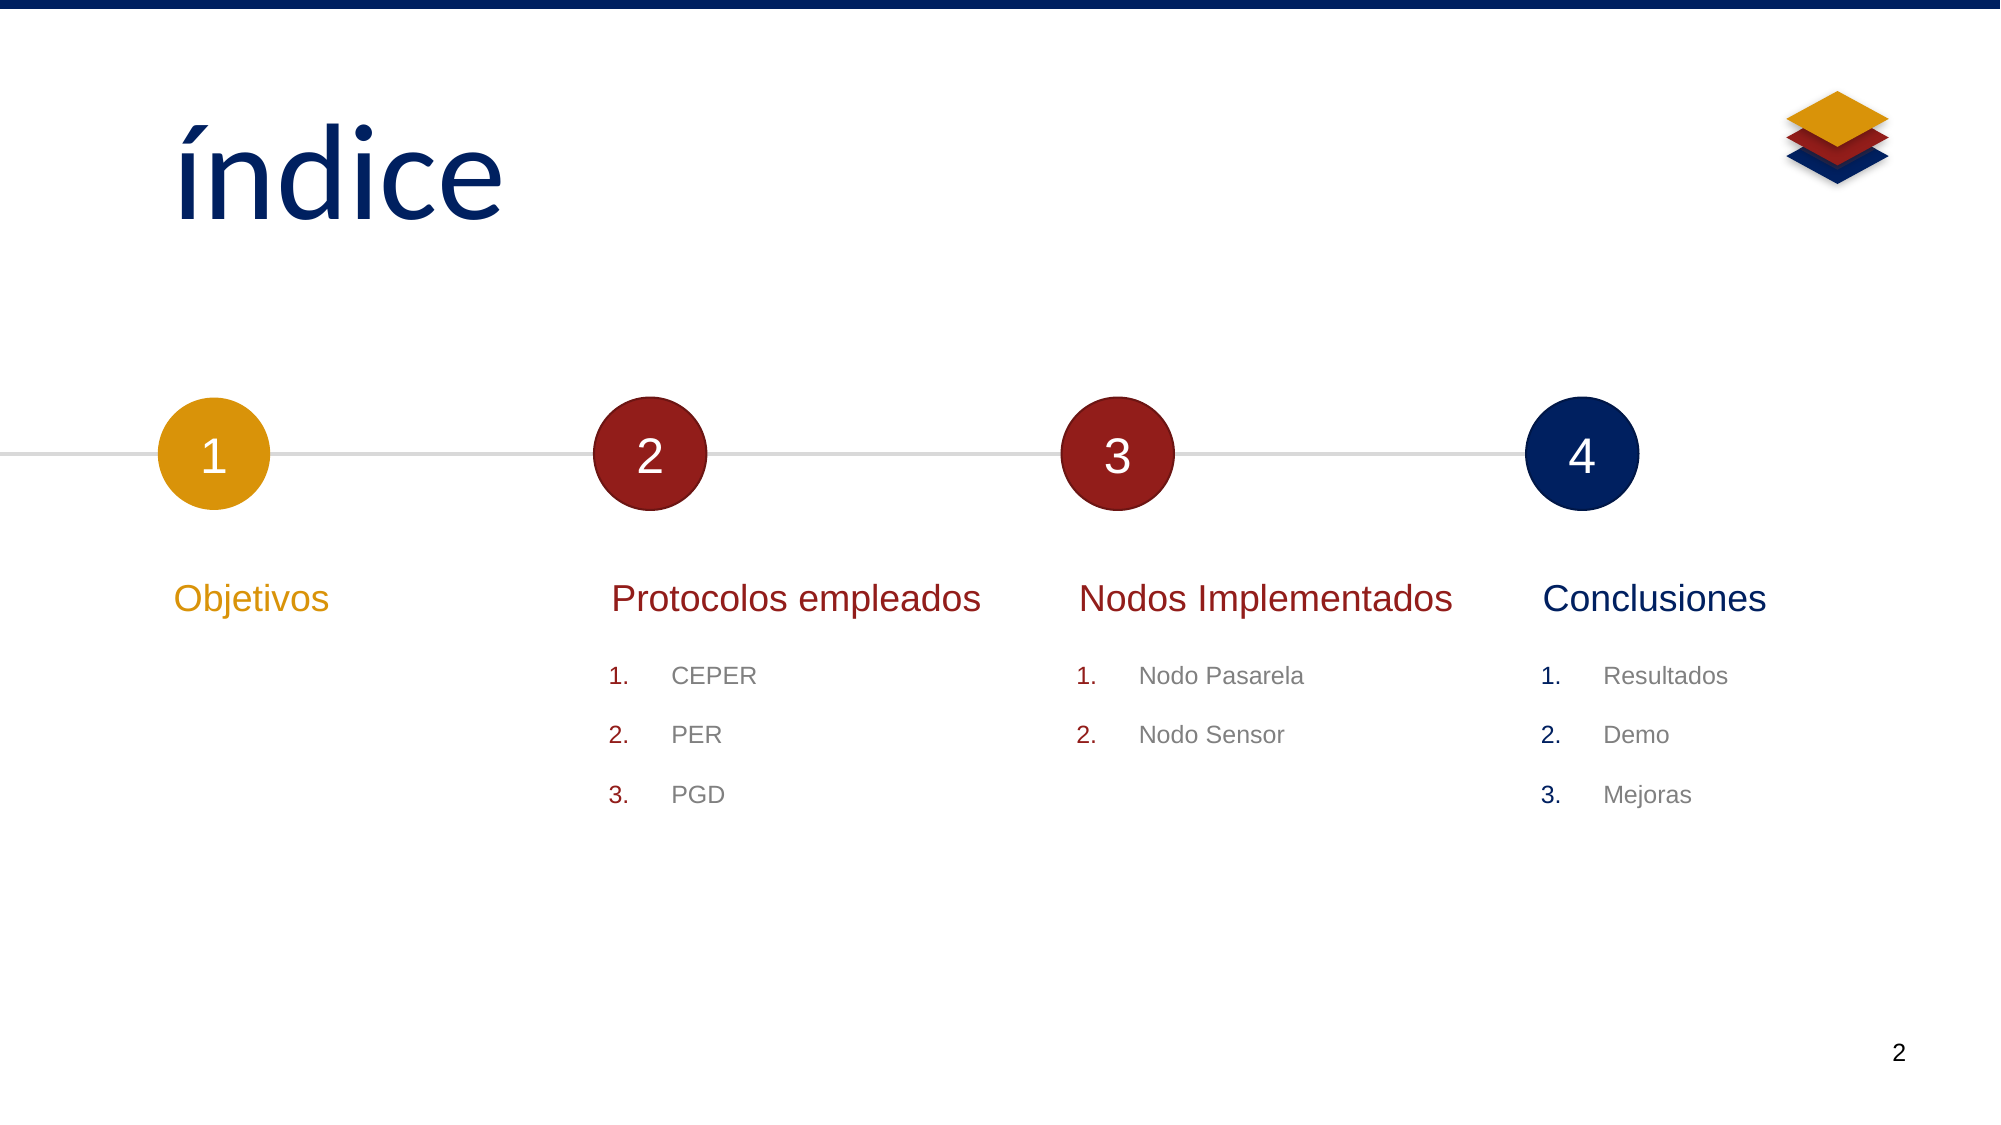

índice
1
Objetivos
2
Protocolos empleados
CEPER

PER

PGD
3
Nodos Implementados
Nodo Pasarela

Nodo Sensor
4
Conclusiones
Resultados

Demo

Mejoras
2